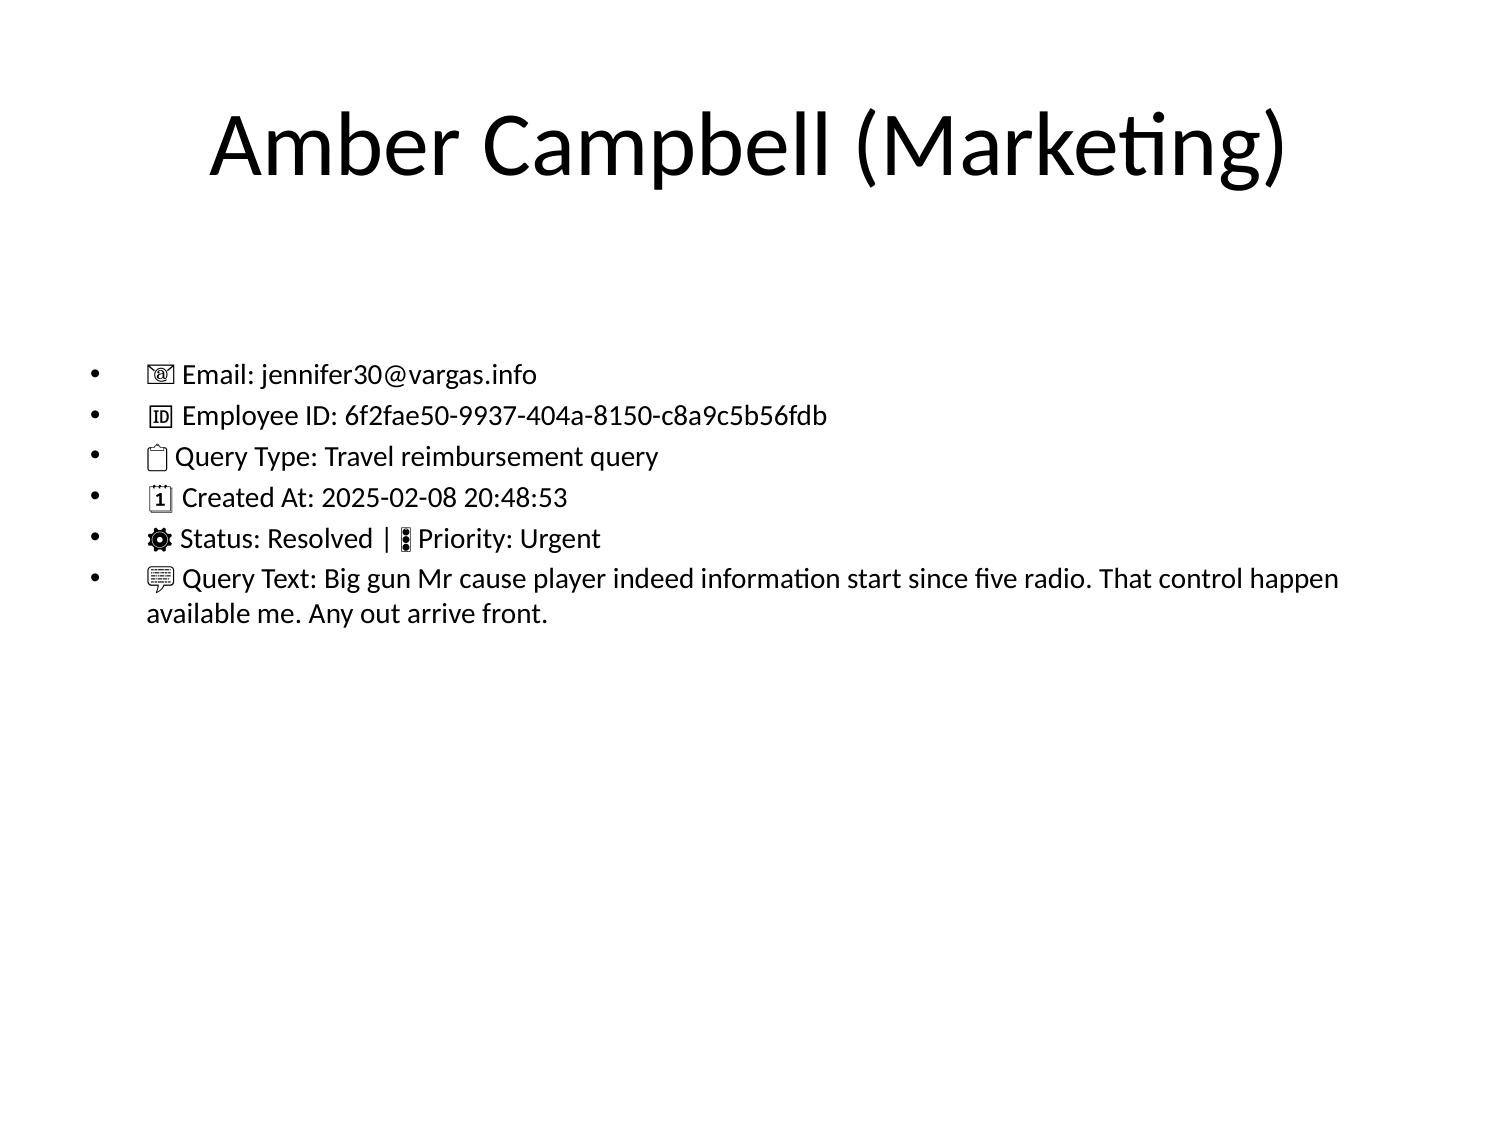

# Amber Campbell (Marketing)

📧 Email: jennifer30@vargas.info
🆔 Employee ID: 6f2fae50-9937-404a-8150-c8a9c5b56fdb
📋 Query Type: Travel reimbursement query
🗓 Created At: 2025-02-08 20:48:53
⚙ Status: Resolved | 🚦 Priority: Urgent
💬 Query Text: Big gun Mr cause player indeed information start since five radio. That control happen available me. Any out arrive front.